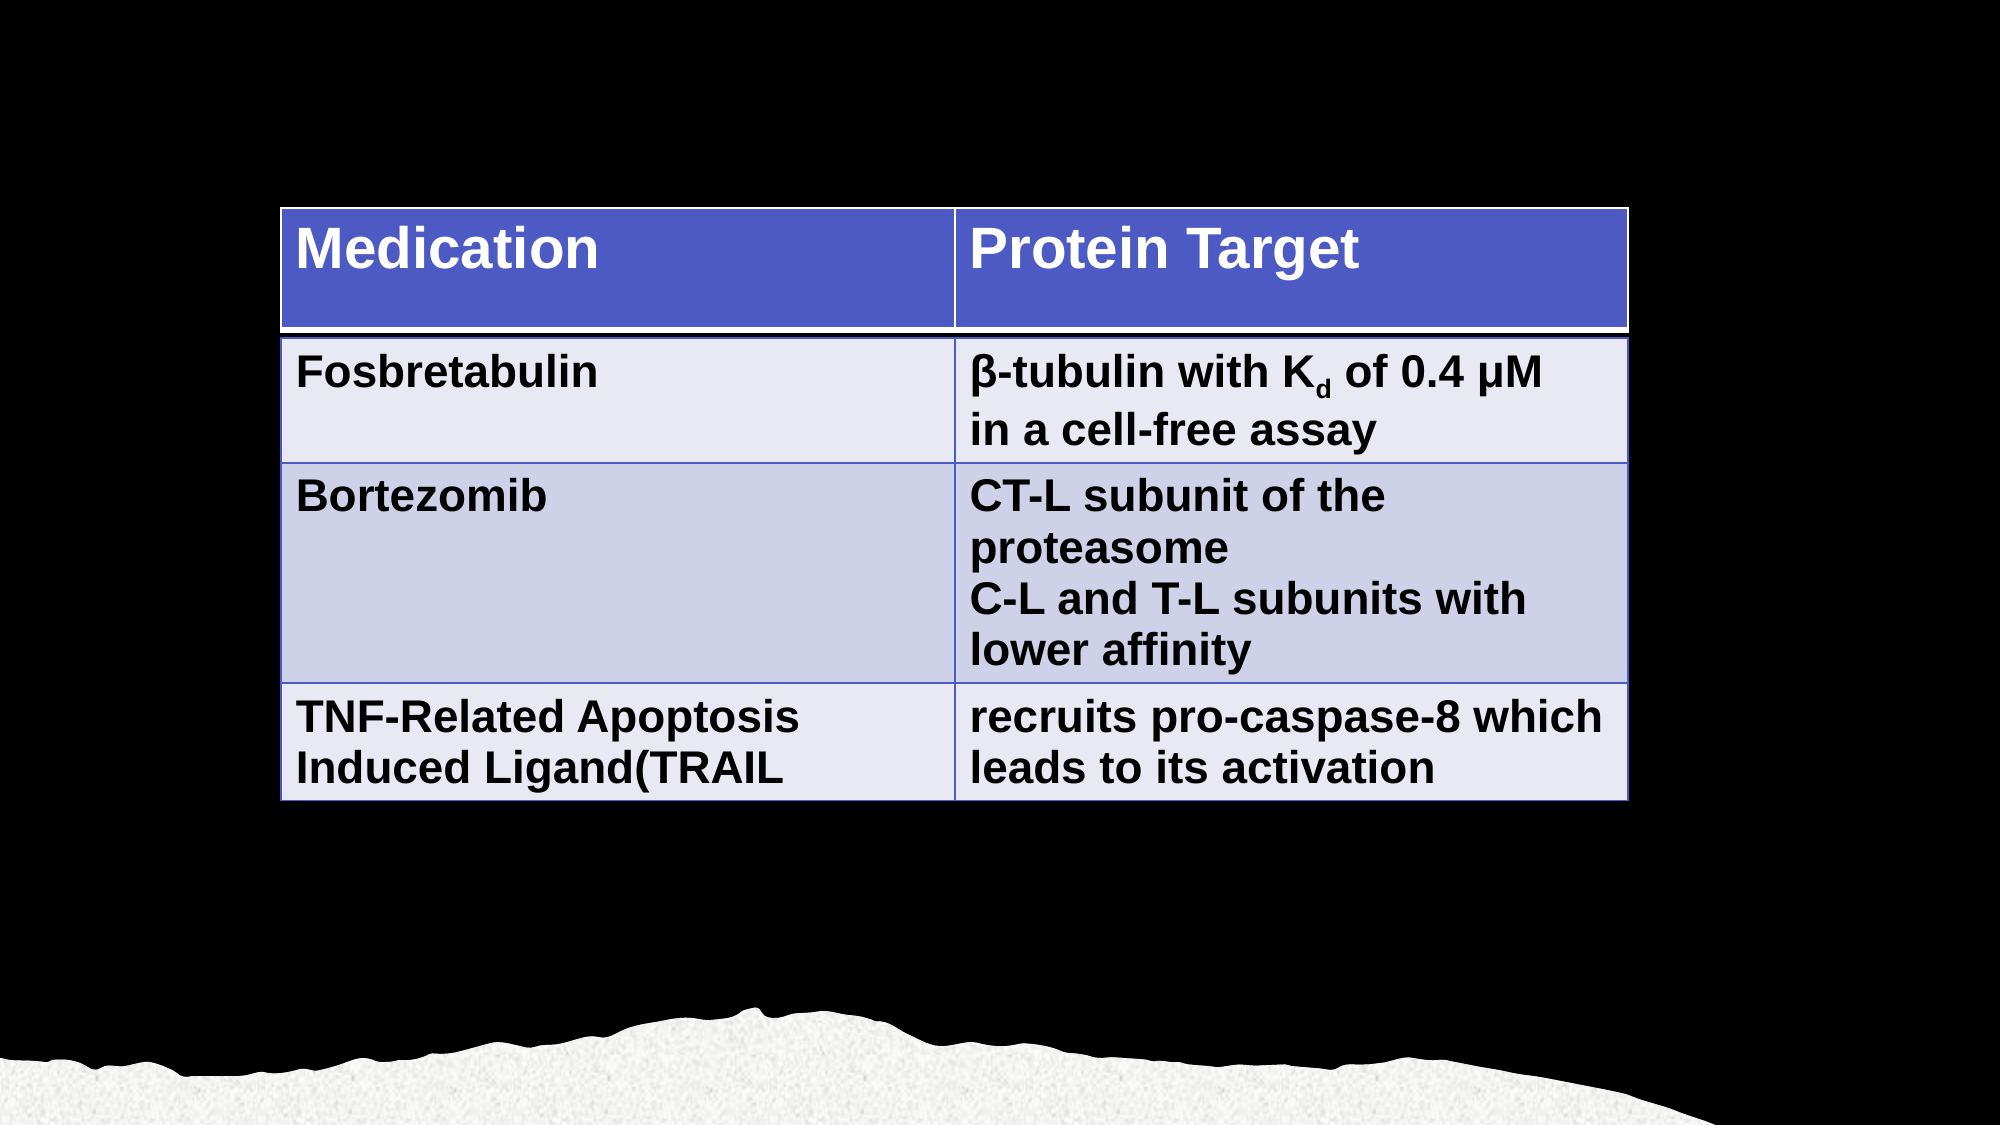

| Medication | Protein Target |
| --- | --- |
| Fosbretabulin | β-tubulin with Kd of 0.4 μM in a cell-free assay |
| --- | --- |
| Bortezomib | CT-L subunit of the proteasome C-L and T-L subunits with lower affinity |
| TNF-Related Apoptosis Induced Ligand(TRAIL | recruits pro-caspase-8 which leads to its activation |